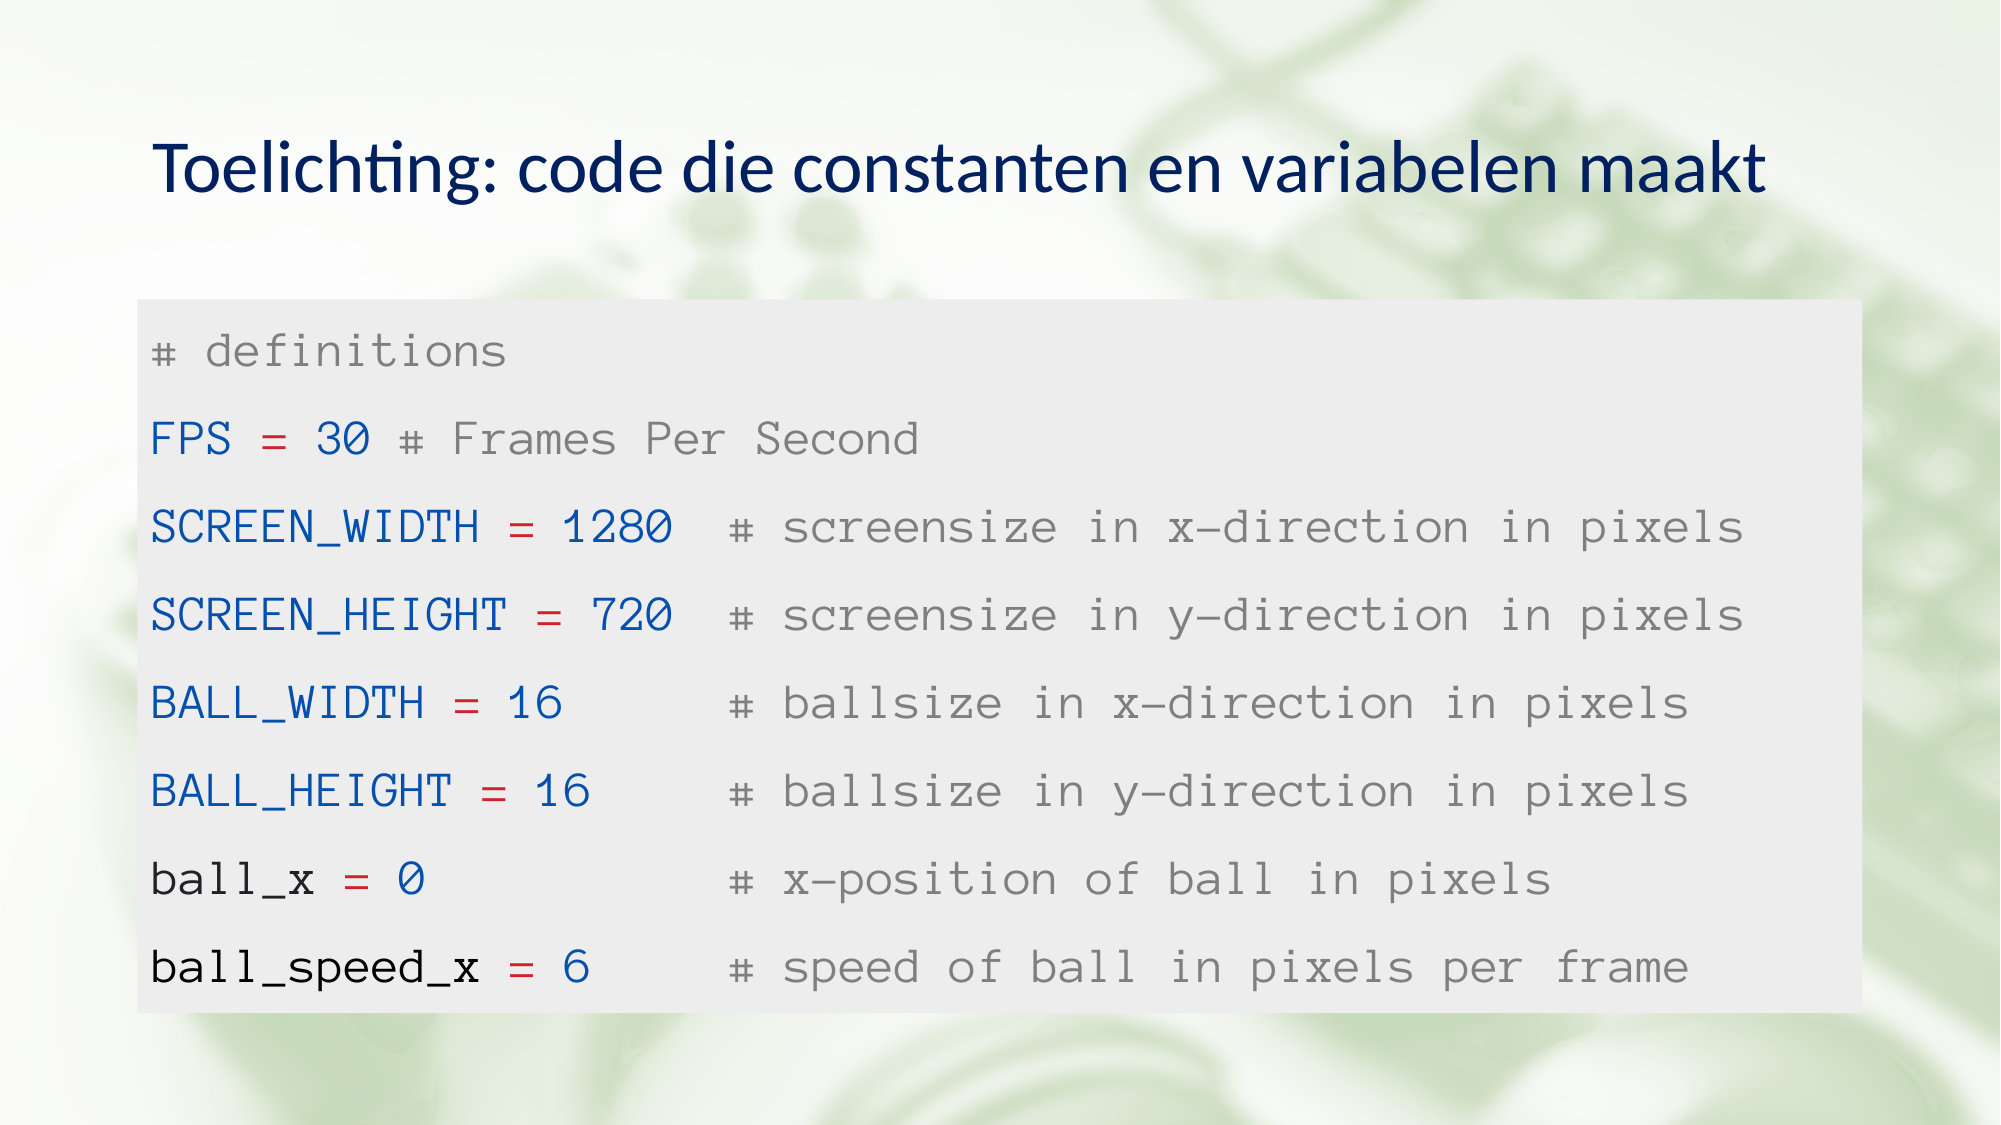

# Toelichting: code die constanten en variabelen maakt
# definitions
FPS = 30 # Frames Per Second
SCREEN_WIDTH = 1280  # screensize in x-direction in pixels
SCREEN_HEIGHT = 720  # screensize in y-direction in pixels
BALL_WIDTH = 16      # ballsize in x-direction in pixels
BALL_HEIGHT = 16     # ballsize in y-direction in pixels
ball_x = 0           # x-position of ball in pixels
ball_speed_x = 6     # speed of ball in pixels per frame